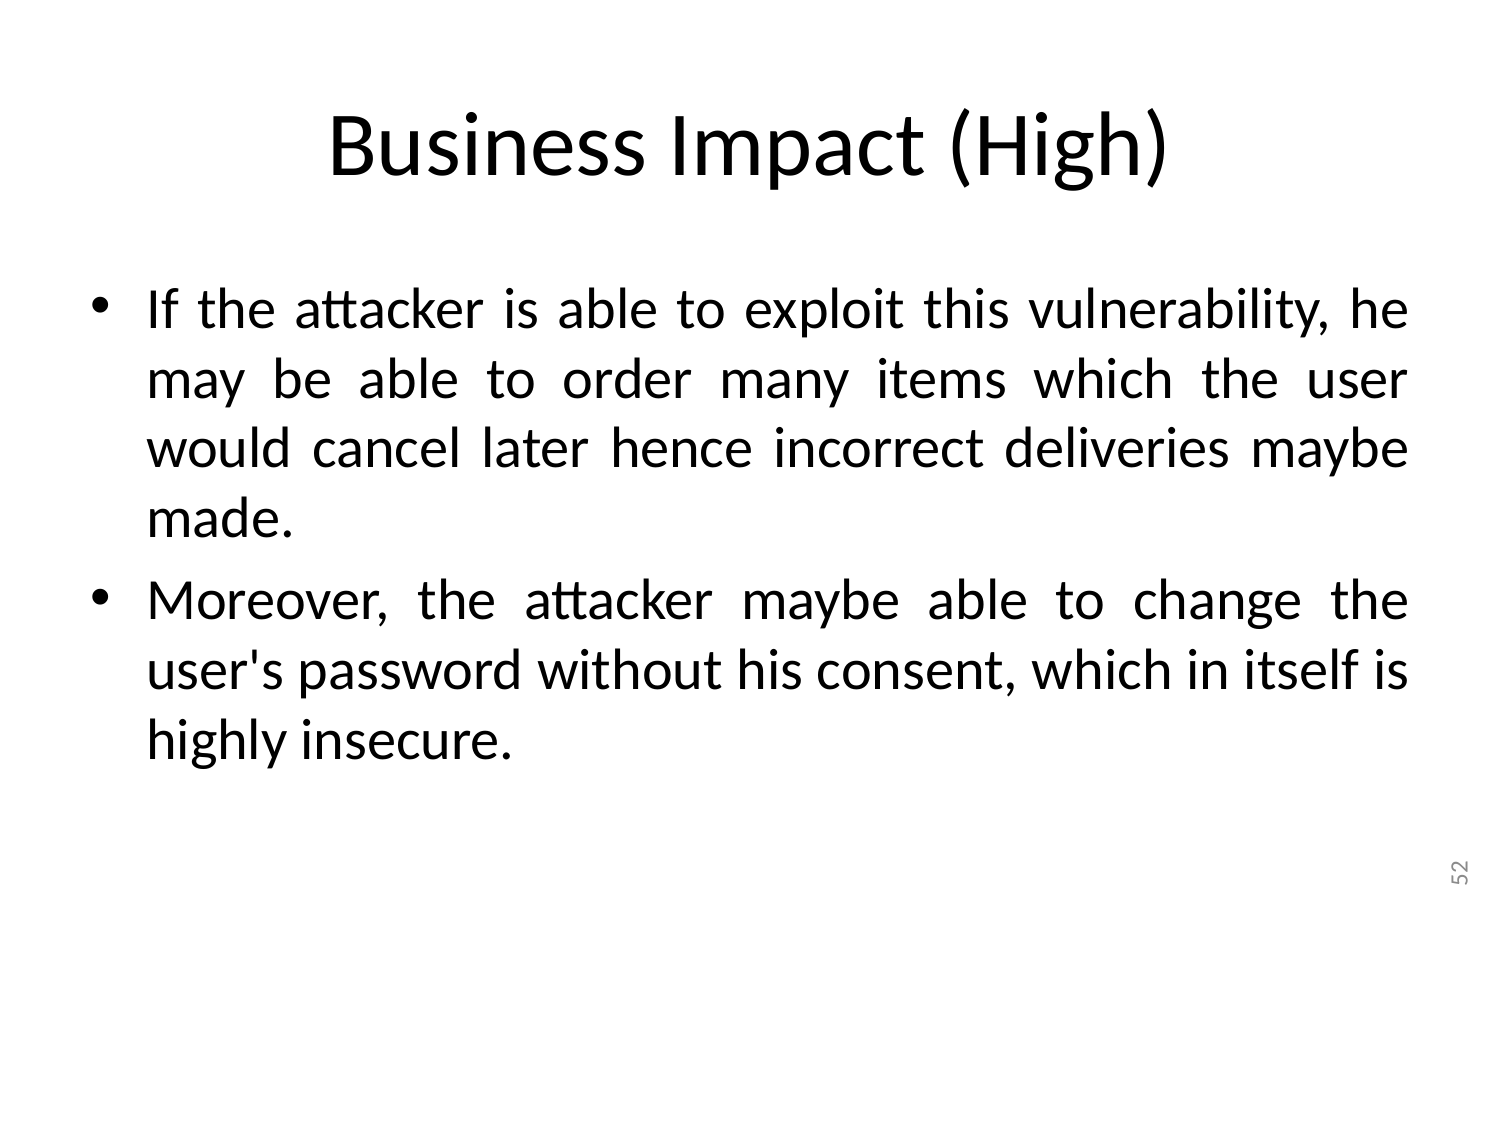

# Business Impact (High)
If the attacker is able to exploit this vulnerability, he may be able to order many items which the user would cancel later hence incorrect deliveries maybe made.
Moreover, the attacker maybe able to change the user's password without his consent, which in itself is highly insecure.
52